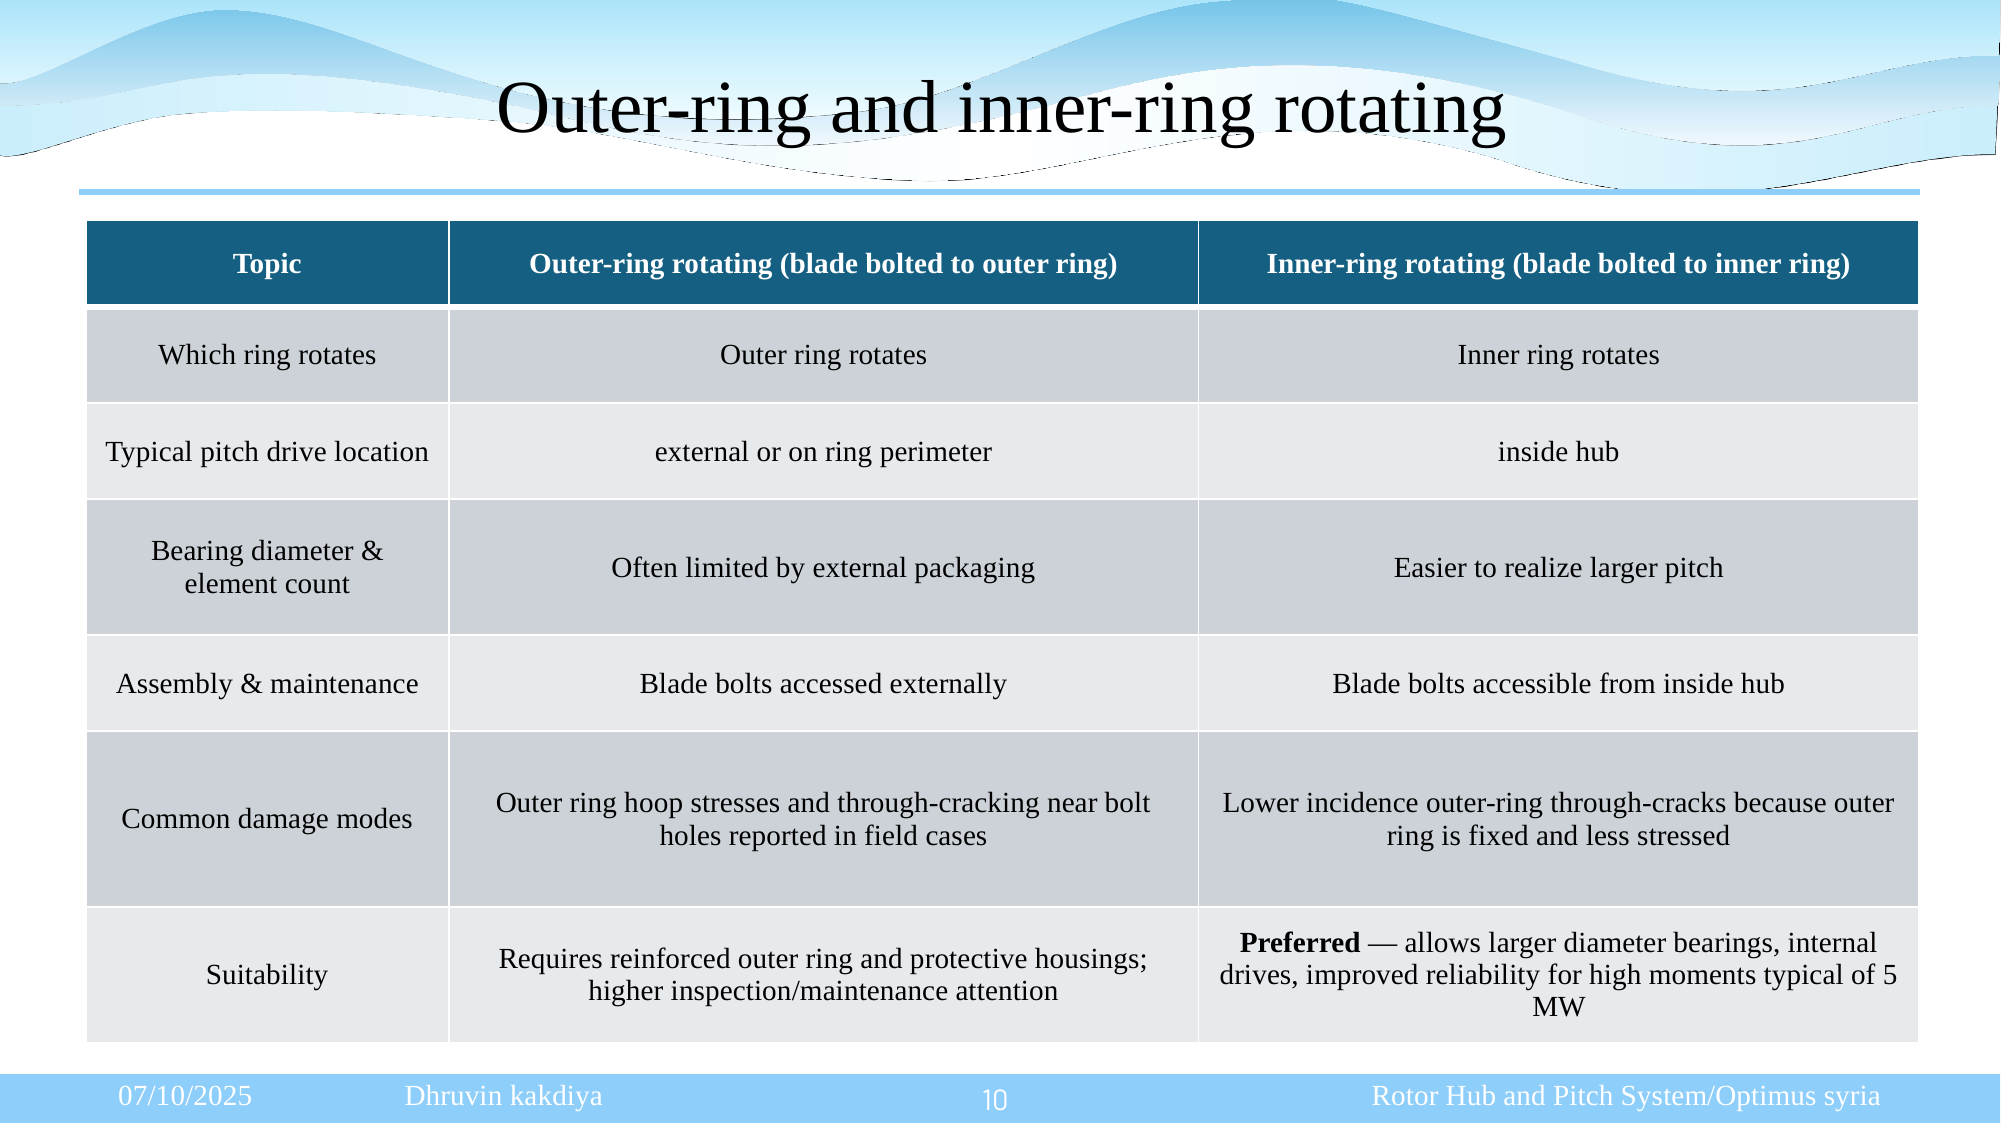

# Outer-ring and inner-ring rotating

| Topic | Outer-ring rotating (blade bolted to outer ring) | Inner-ring rotating (blade bolted to inner ring) |
| --- | --- | --- |
| Which ring rotates | Outer ring rotates | Inner ring rotates |
| Typical pitch drive location | external or on ring perimeter | inside hub |
| Bearing diameter & element count | Often limited by external packaging | Easier to realize larger pitch |
| Assembly & maintenance | Blade bolts accessed externally | Blade bolts accessible from inside hub |
| Common damage modes | Outer ring hoop stresses and through-cracking near bolt holes reported in field cases | Lower incidence outer-ring through-cracks because outer ring is fixed and less stressed |
| Suitability | Requires reinforced outer ring and protective housings; higher inspection/maintenance attention | Preferred — allows larger diameter bearings, internal drives, improved reliability for high moments typical of 5 MW |
10

07/10/2025                     Dhruvin kakdiya                                                                                                          Rotor Hub and Pitch System/Optimus syria